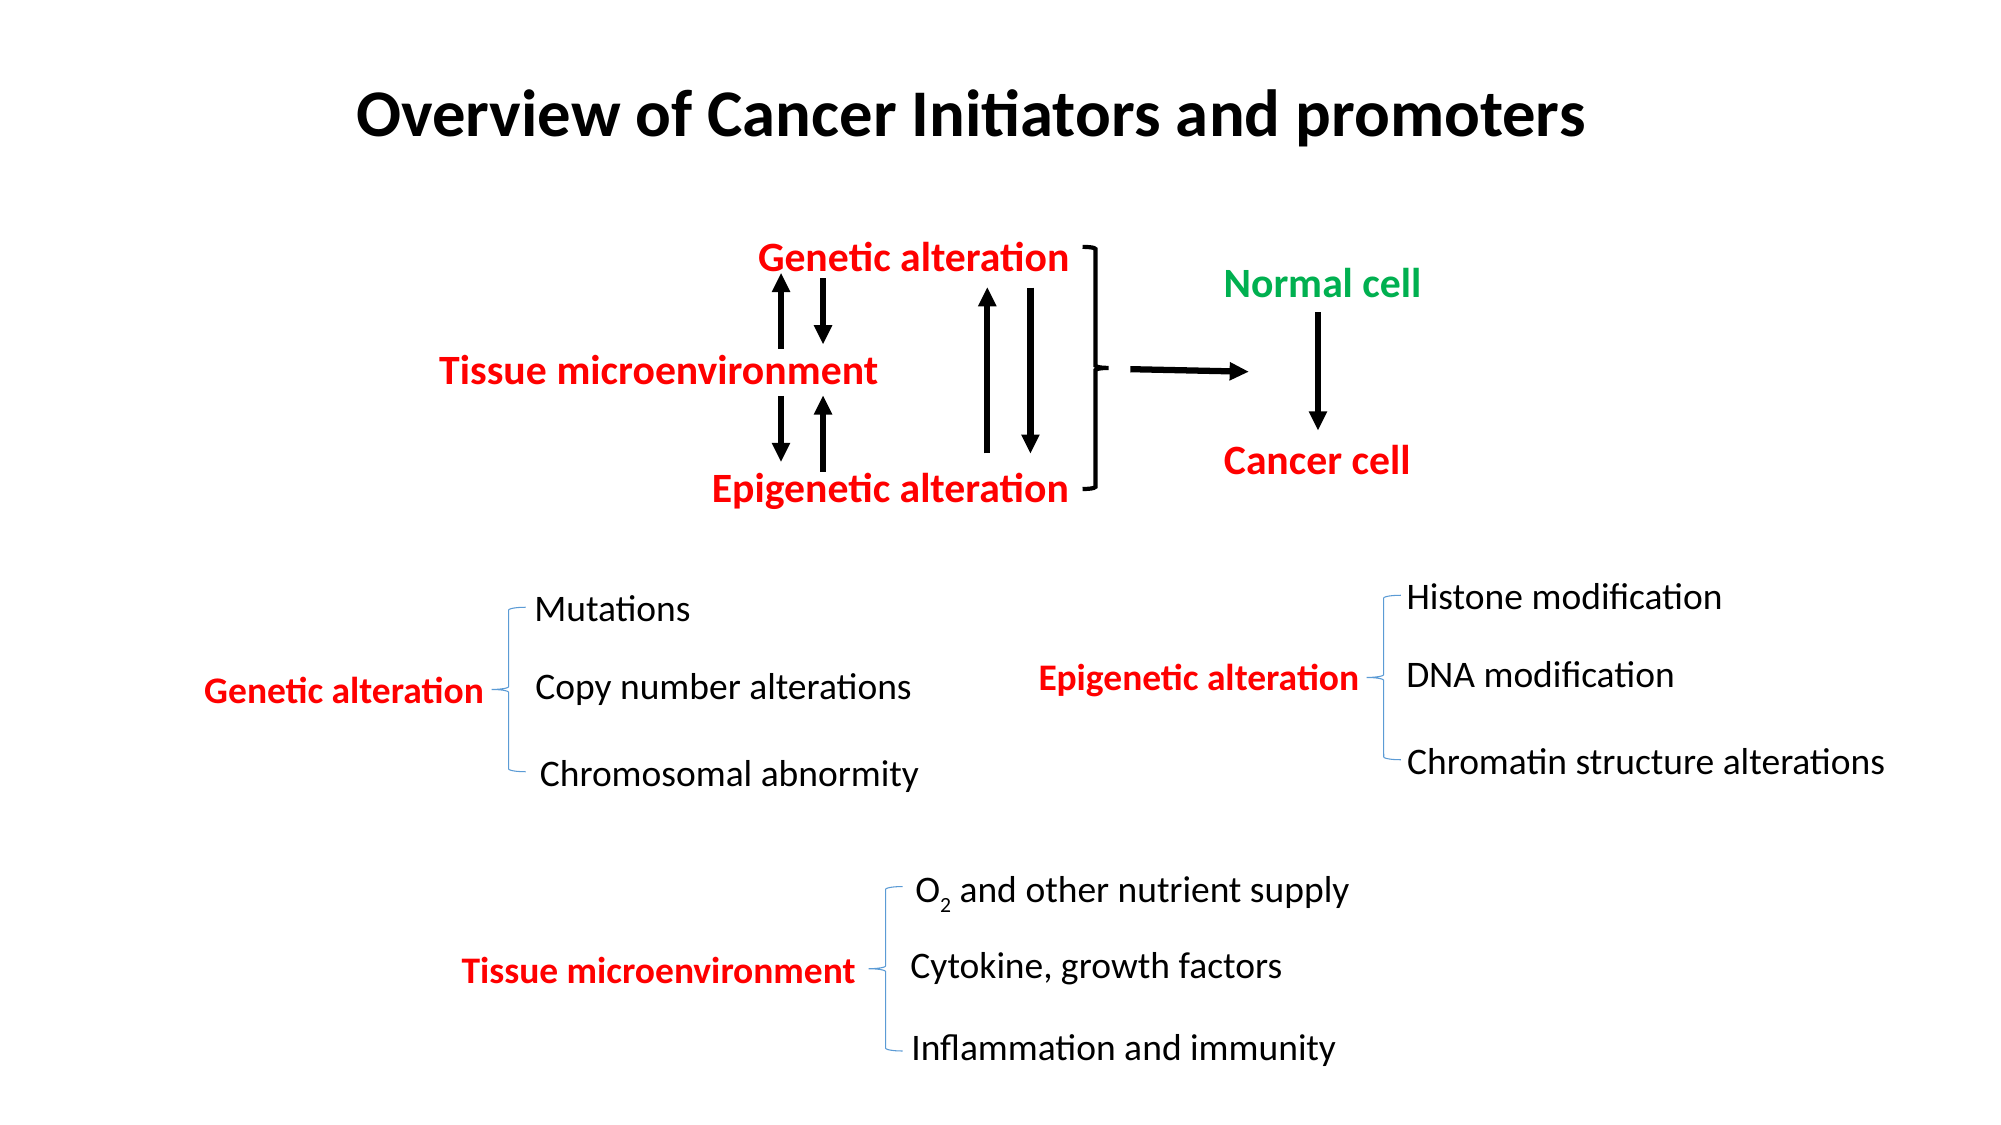

Overview of Cancer Initiators and promoters
Genetic alteration

Normal cell
Tissue microenvironment
Cancer cell
Epigenetic alteration
Histone modification
Mutations

DNA modification
Epigenetic alteration
Copy number alterations
Genetic alteration
Chromatin structure alterations
Chromosomal abnormity
O2 and other nutrient supply

Cytokine, growth factors
Tissue microenvironment
Inflammation and immunity